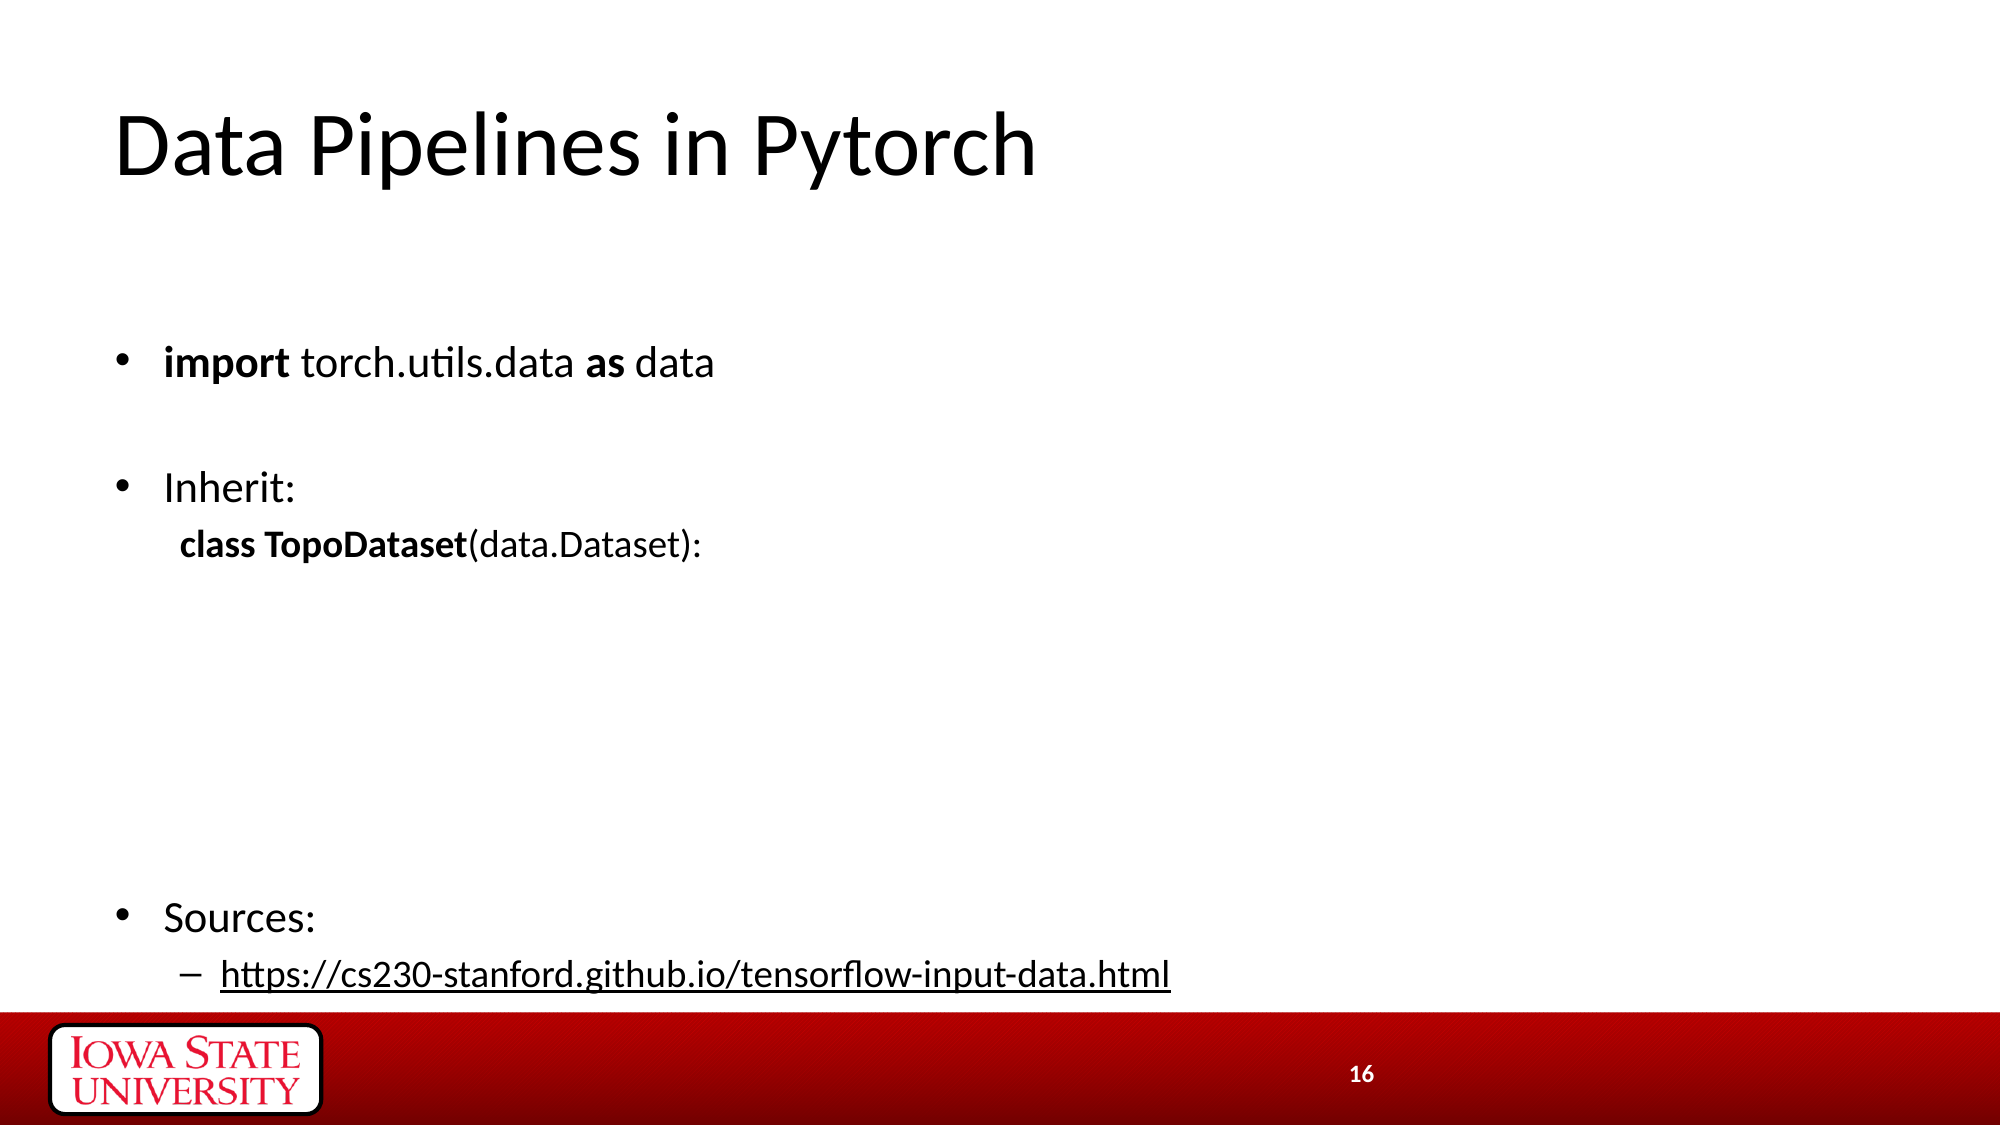

# Data Pipelines in Pytorch

import torch.utils.data as data

Inherit:
class TopoDataset(data.Dataset):

Sources:
https://cs230-stanford.github.io/tensorflow-input-data.html
16